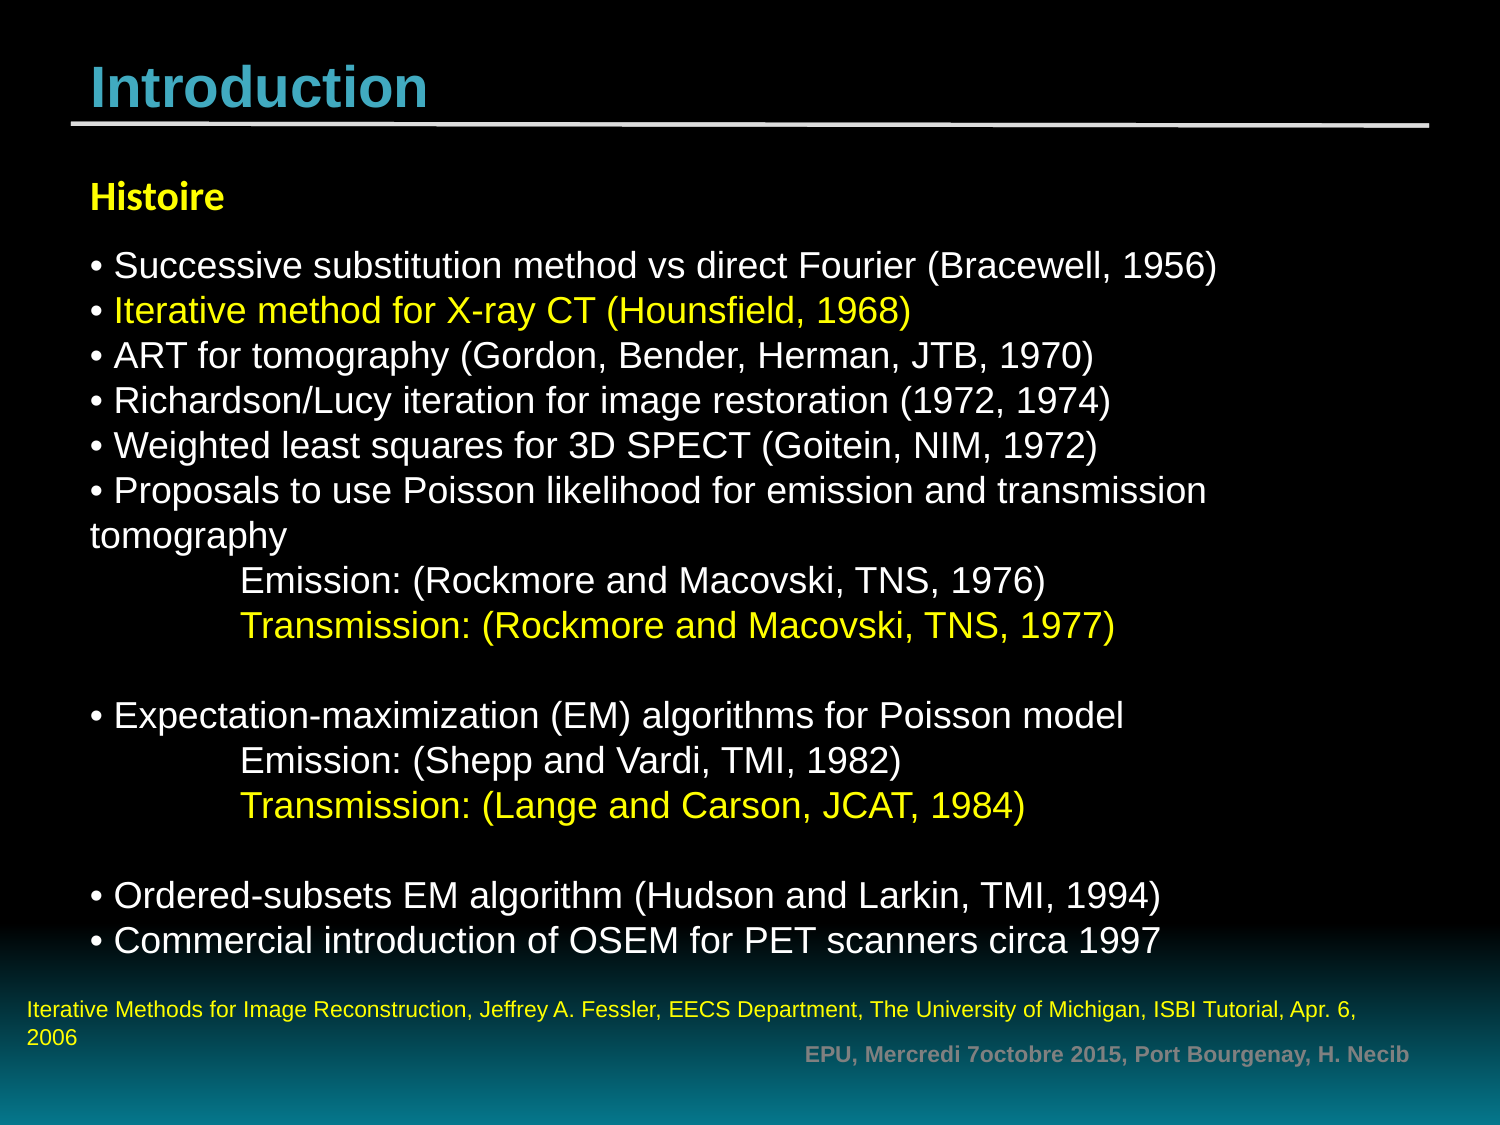

# Introduction
Histoire

• Successive substitution method vs direct Fourier (Bracewell, 1956)
• Iterative method for X-ray CT (Hounsfield, 1968)
• ART for tomography (Gordon, Bender, Herman, JTB, 1970)
• Richardson/Lucy iteration for image restoration (1972, 1974)
• Weighted least squares for 3D SPECT (Goitein, NIM, 1972)
• Proposals to use Poisson likelihood for emission and transmission tomography
	Emission: (Rockmore and Macovski, TNS, 1976)
	Transmission: (Rockmore and Macovski, TNS, 1977)

• Expectation-maximization (EM) algorithms for Poisson model
	Emission: (Shepp and Vardi, TMI, 1982)
	Transmission: (Lange and Carson, JCAT, 1984)

• Ordered-subsets EM algorithm (Hudson and Larkin, TMI, 1994)
• Commercial introduction of OSEM for PET scanners circa 1997
Iterative Methods for Image Reconstruction, Jeffrey A. Fessler, EECS Department, The University of Michigan, ISBI Tutorial, Apr. 6, 2006